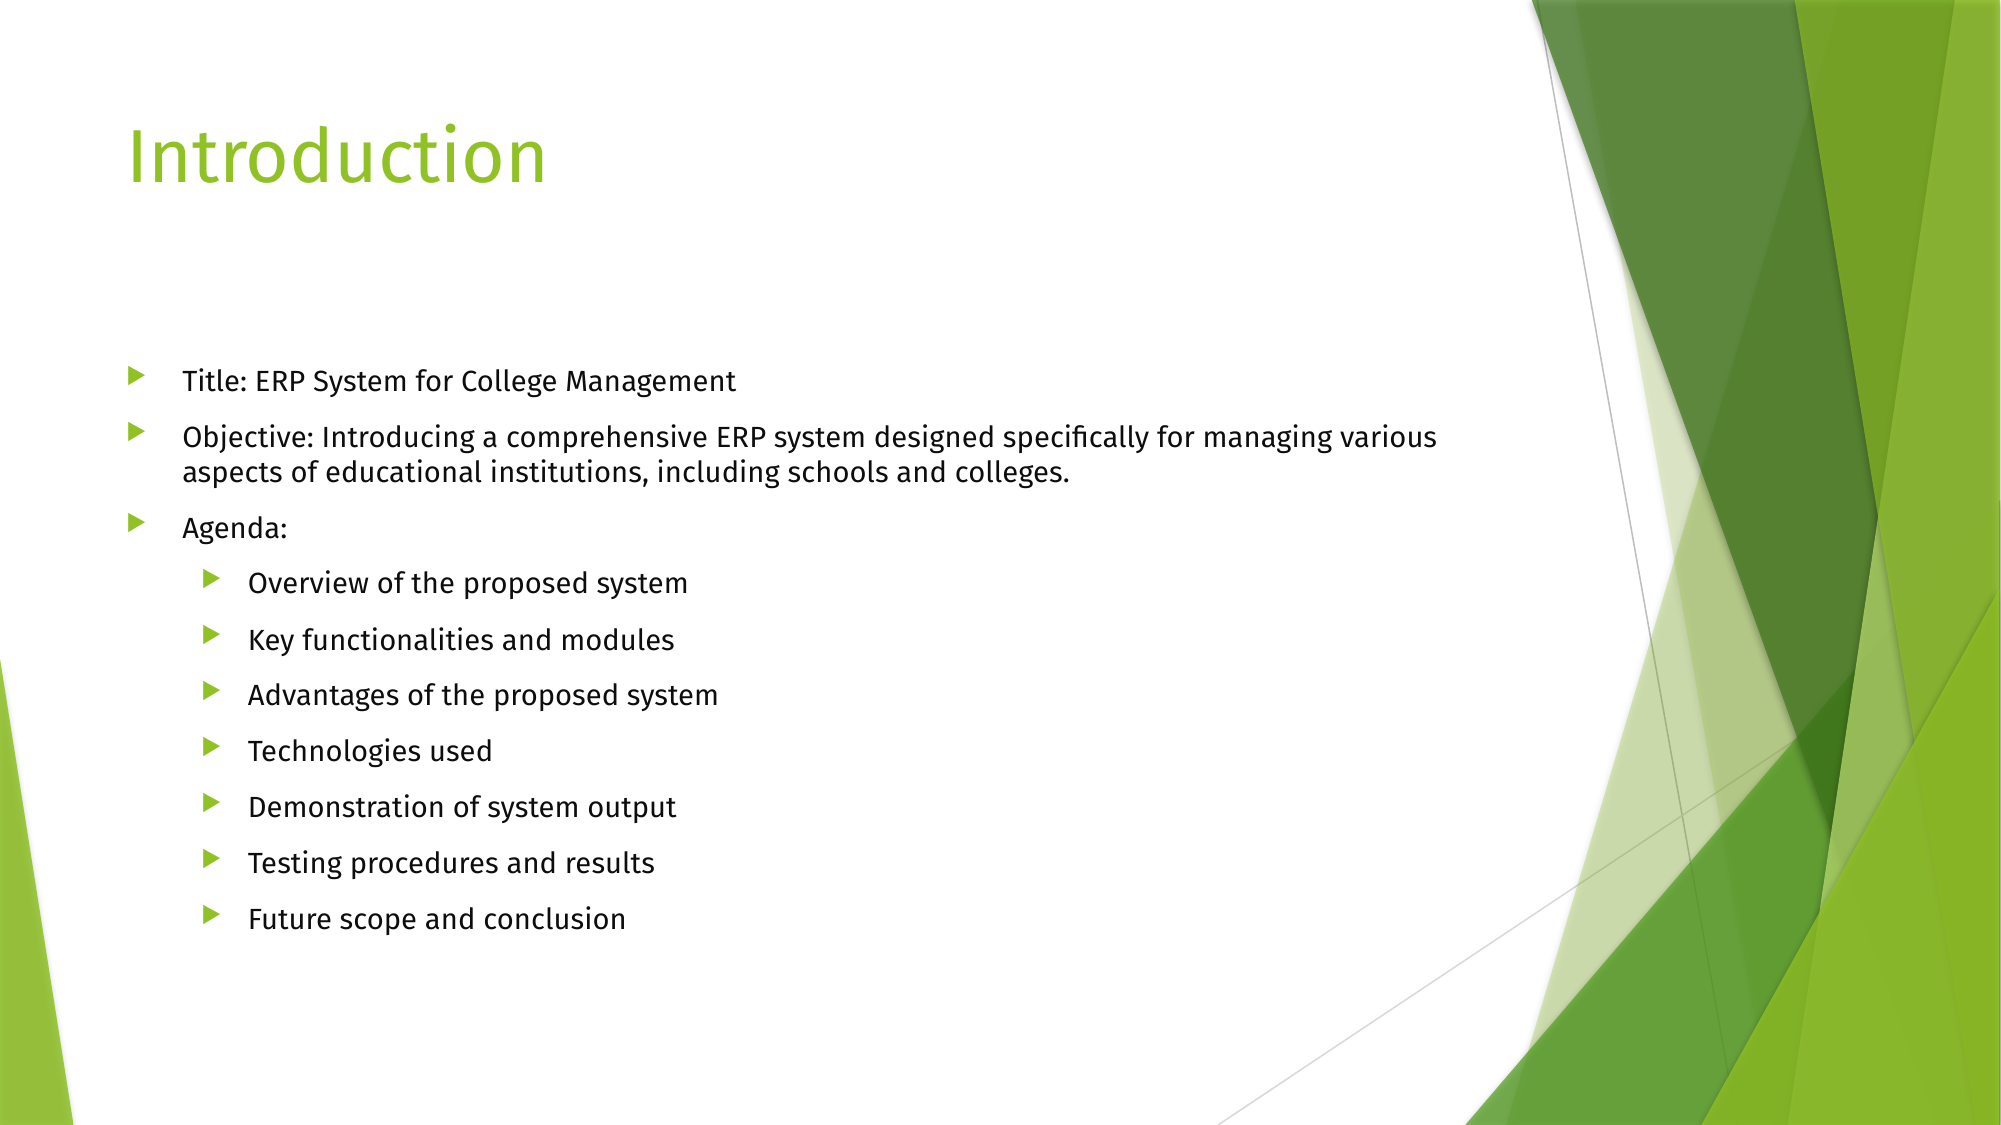

# Introduction
Title: ERP System for College Management
Objective: Introducing a comprehensive ERP system designed specifically for managing various aspects of educational institutions, including schools and colleges.
Agenda:
Overview of the proposed system
Key functionalities and modules
Advantages of the proposed system
Technologies used
Demonstration of system output
Testing procedures and results
Future scope and conclusion